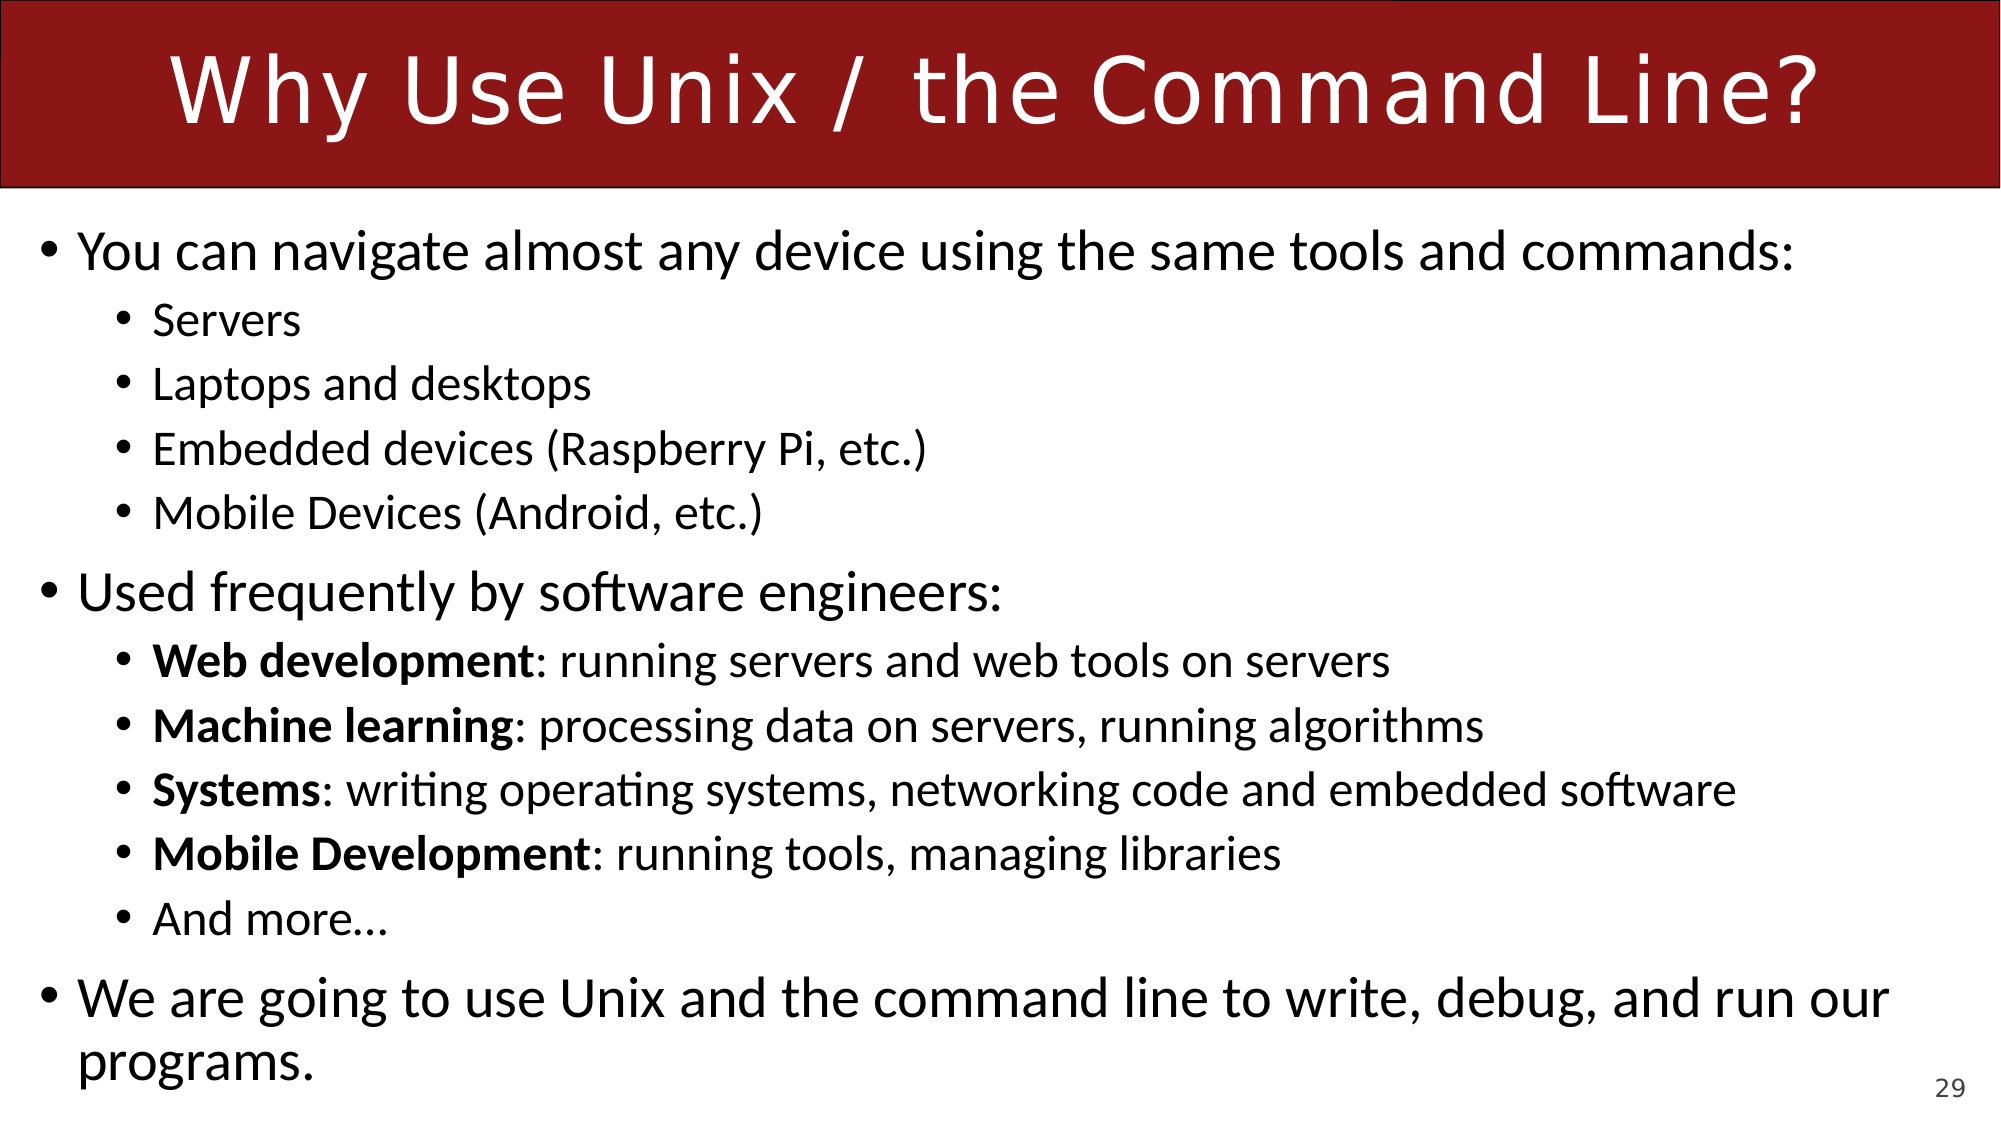

# Why Use Unix / the Command Line?
You can navigate almost any device using the same tools and commands:
Servers
Laptops and desktops
Embedded devices (Raspberry Pi, etc.)
Mobile Devices (Android, etc.)
Used frequently by software engineers:
Web development: running servers and web tools on servers
Machine learning: processing data on servers, running algorithms
Systems: writing operating systems, networking code and embedded software
Mobile Development: running tools, managing libraries
And more…
We are going to use Unix and the command line to write, debug, and run our programs.